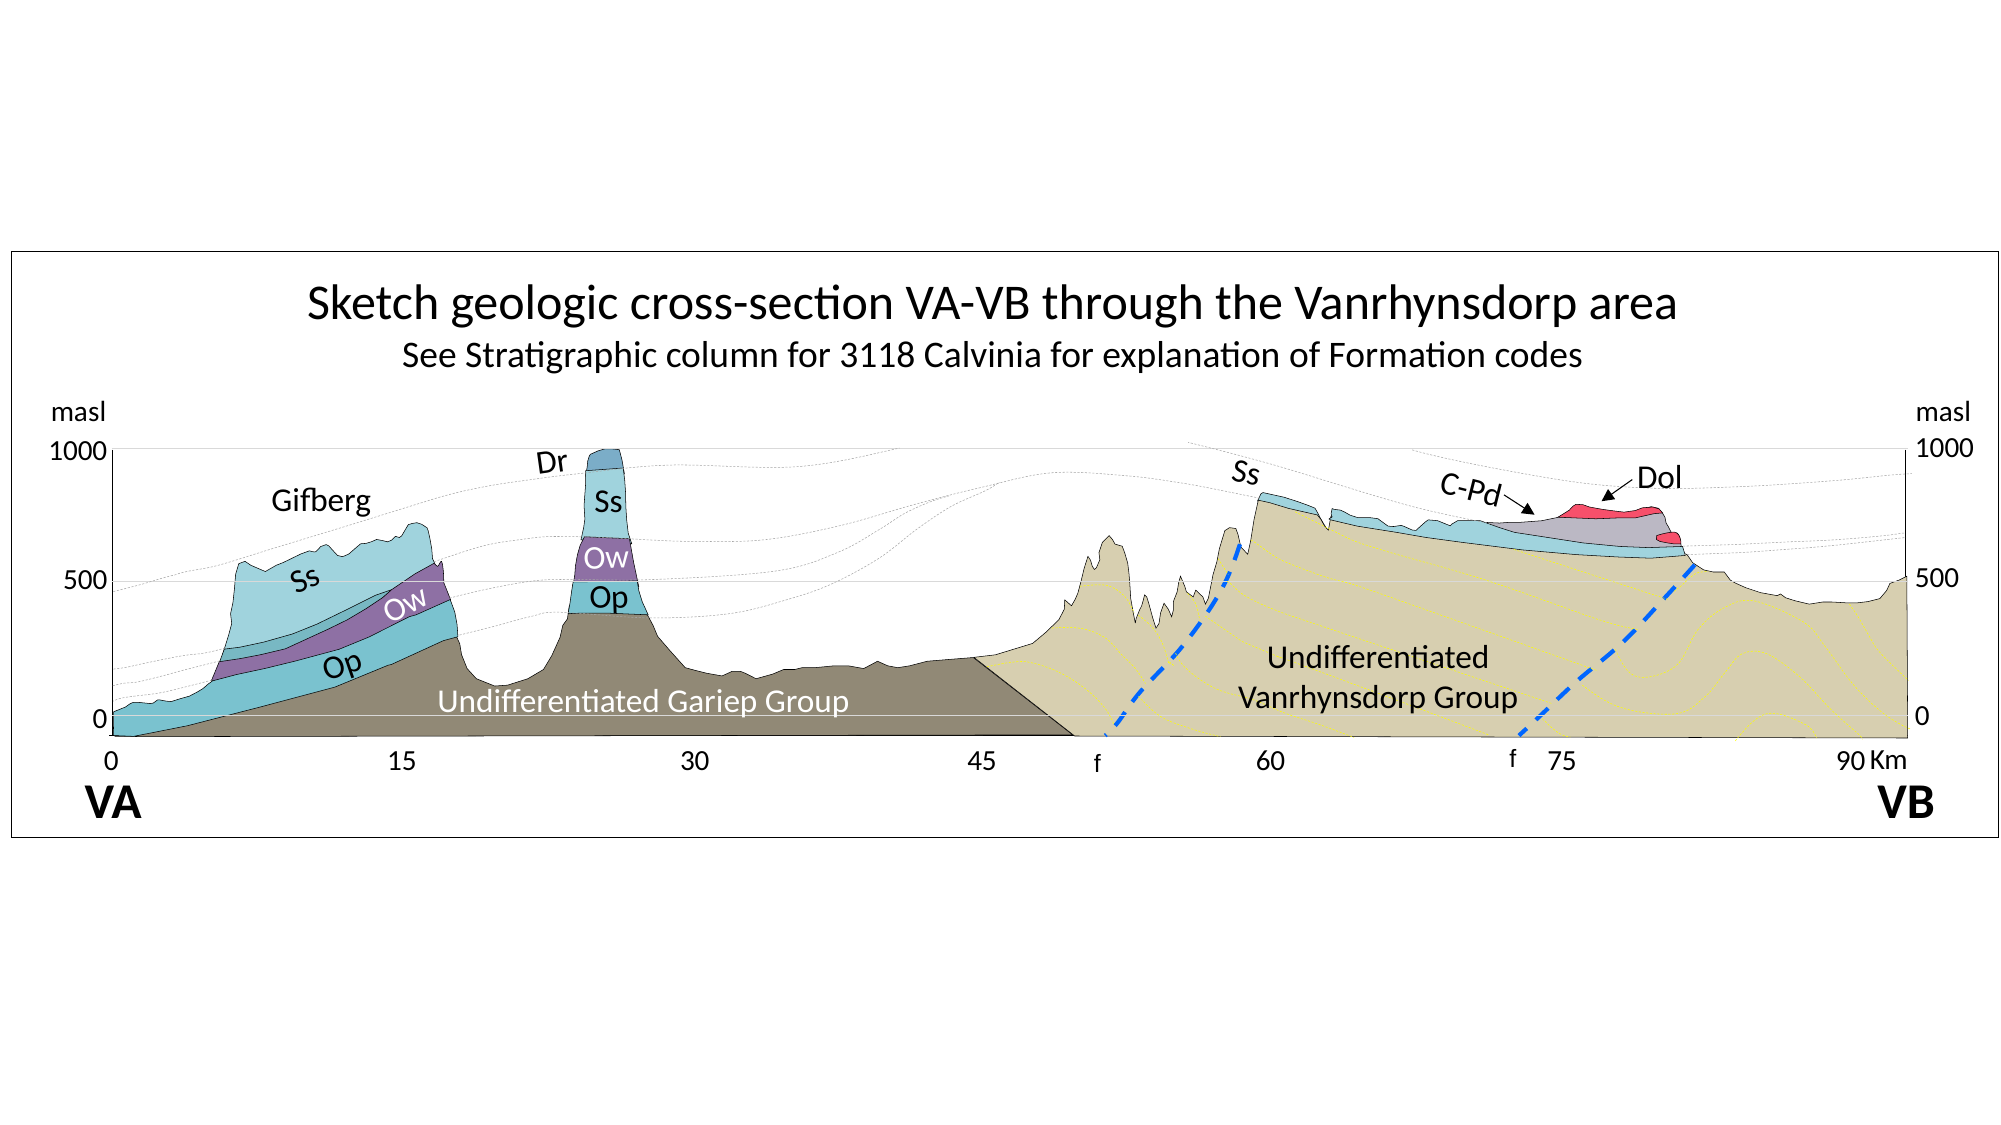

Sketch geologic cross-section VA-VB through the Vanrhynsdorp area
See Stratigraphic column for 3118 Calvinia for explanation of Formation codes
masl
masl
1000
1000
Dr

Ss
Dol

C-Pd

Gifberg
Ss

Ow

Ss

500
500

Op

Ow

Undifferentiated Vanrhynsdorp Group
Op

Undifferentiated Gariep Group

0
0

Km
0
15
30
45
60
75
90
f
f
VA
VB